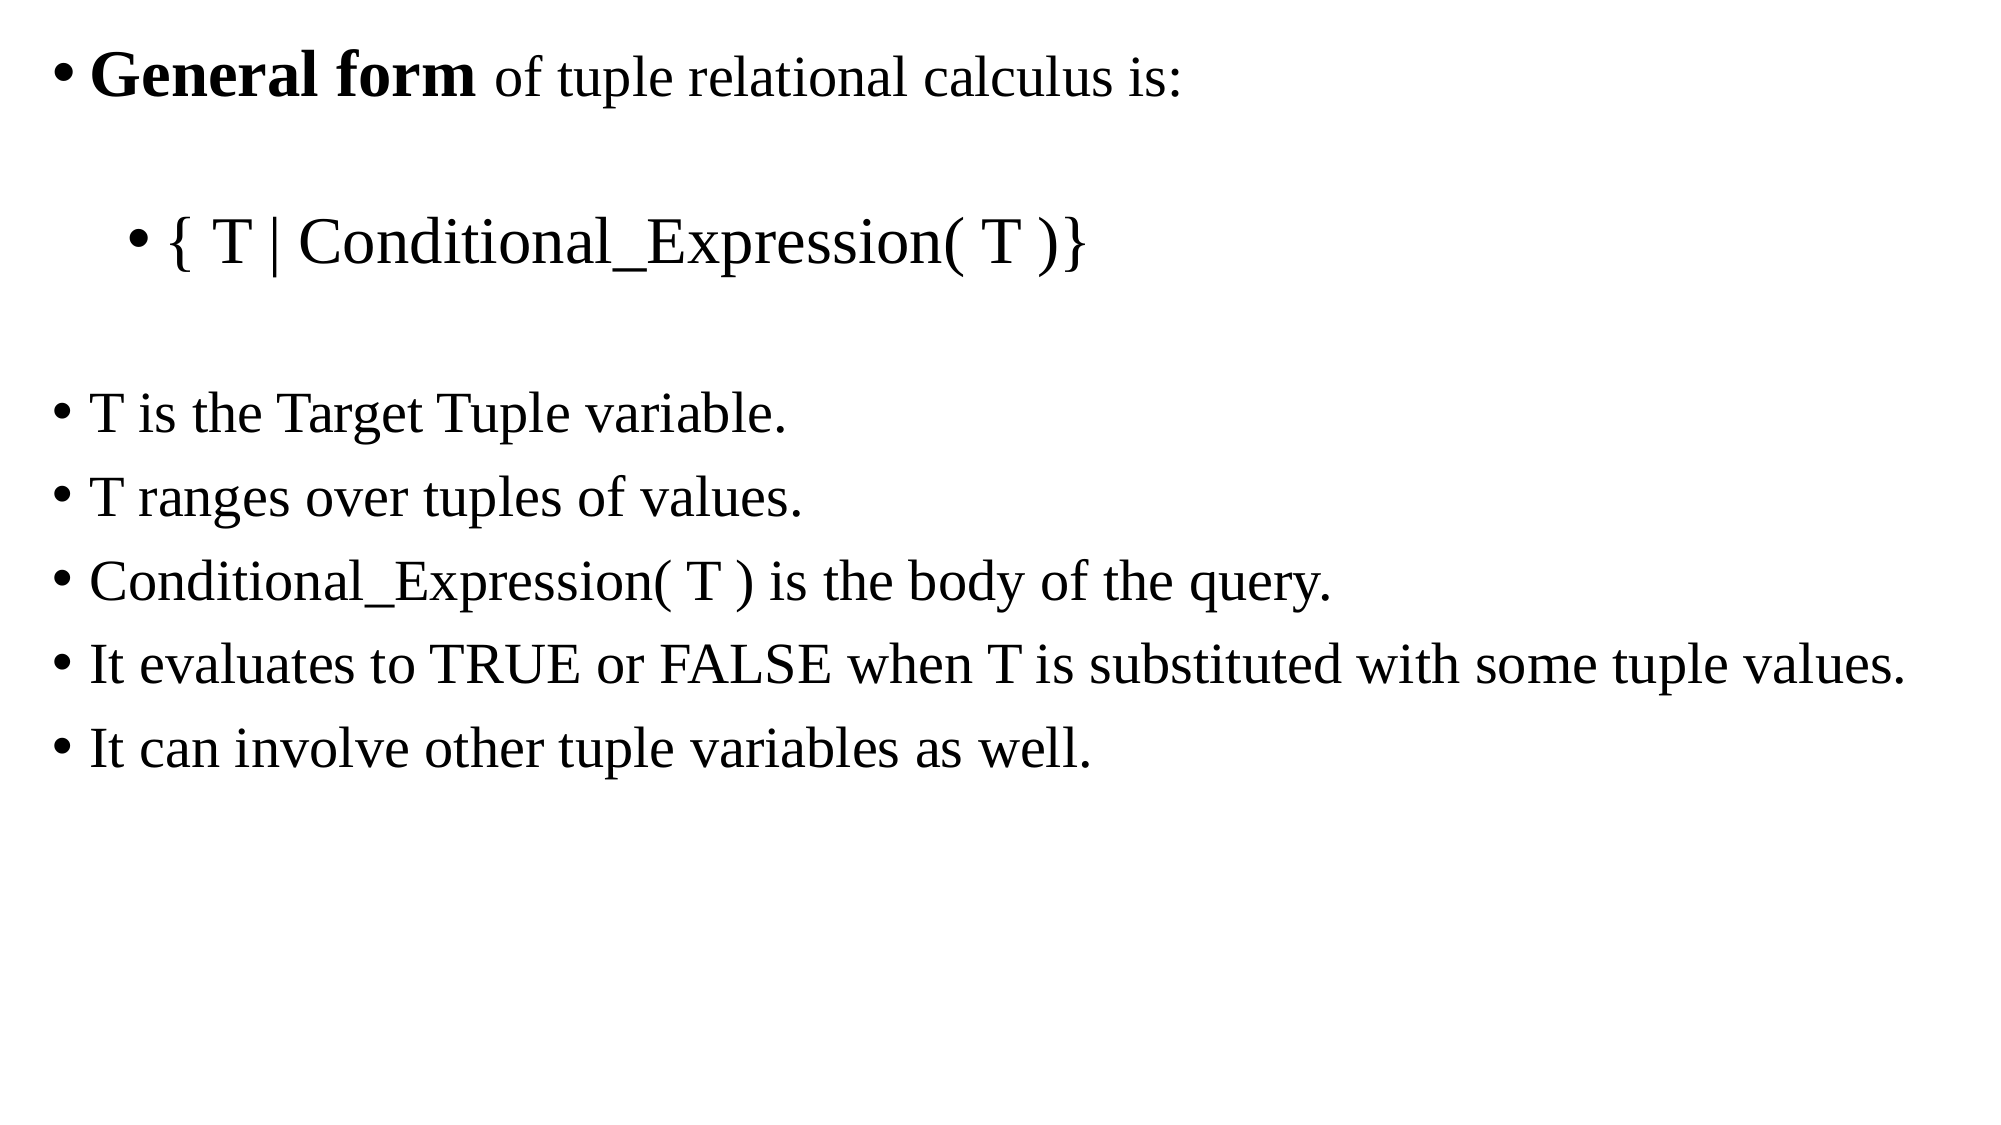

General form of tuple relational calculus is:

{ T | Conditional_Expression( T )}

T is the Target Tuple variable.
T ranges over tuples of values.
Conditional_Expression( T ) is the body of the query.
It evaluates to TRUE or FALSE when T is substituted with some tuple values.
It can involve other tuple variables as well.